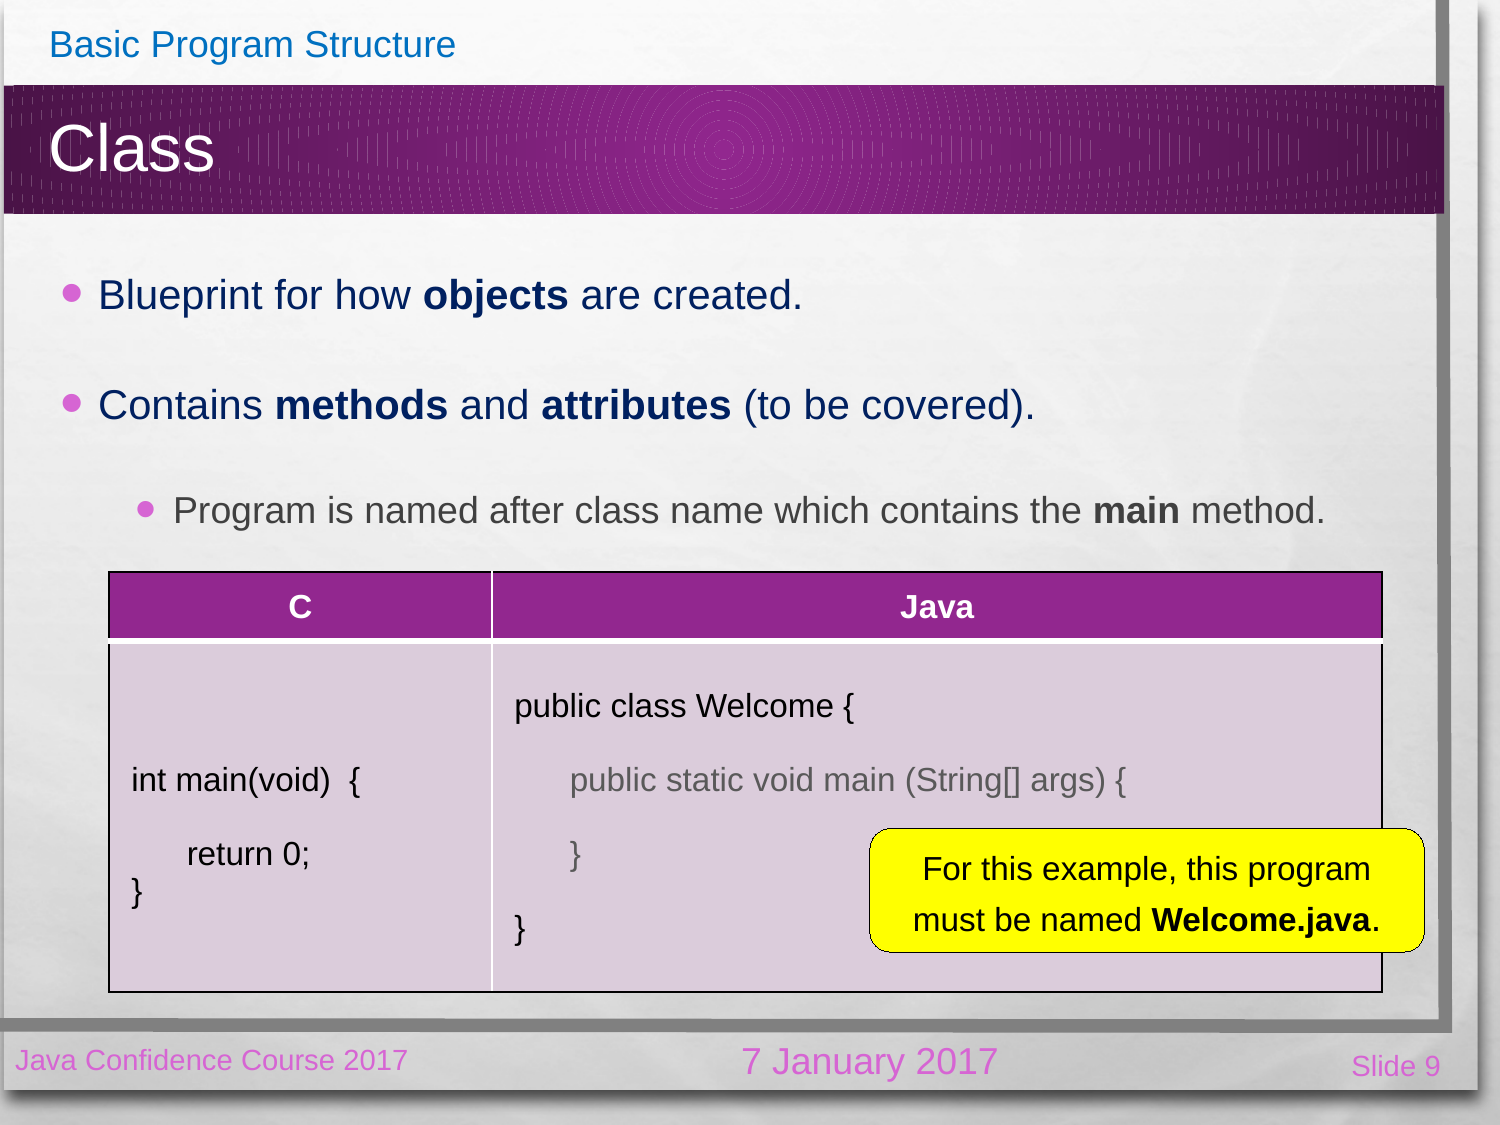

# Class
Blueprint for how objects are created.
Contains methods and attributes (to be covered).
Program is named after class name which contains the main method.
| C | Java |
| --- | --- |
| int main(void) { return 0; } | public class Welcome { public static void main (String[] args) { } } |
For this example, this program must be named Welcome.java.
7 January 2017
Java Confidence Course 2017
Slide 9